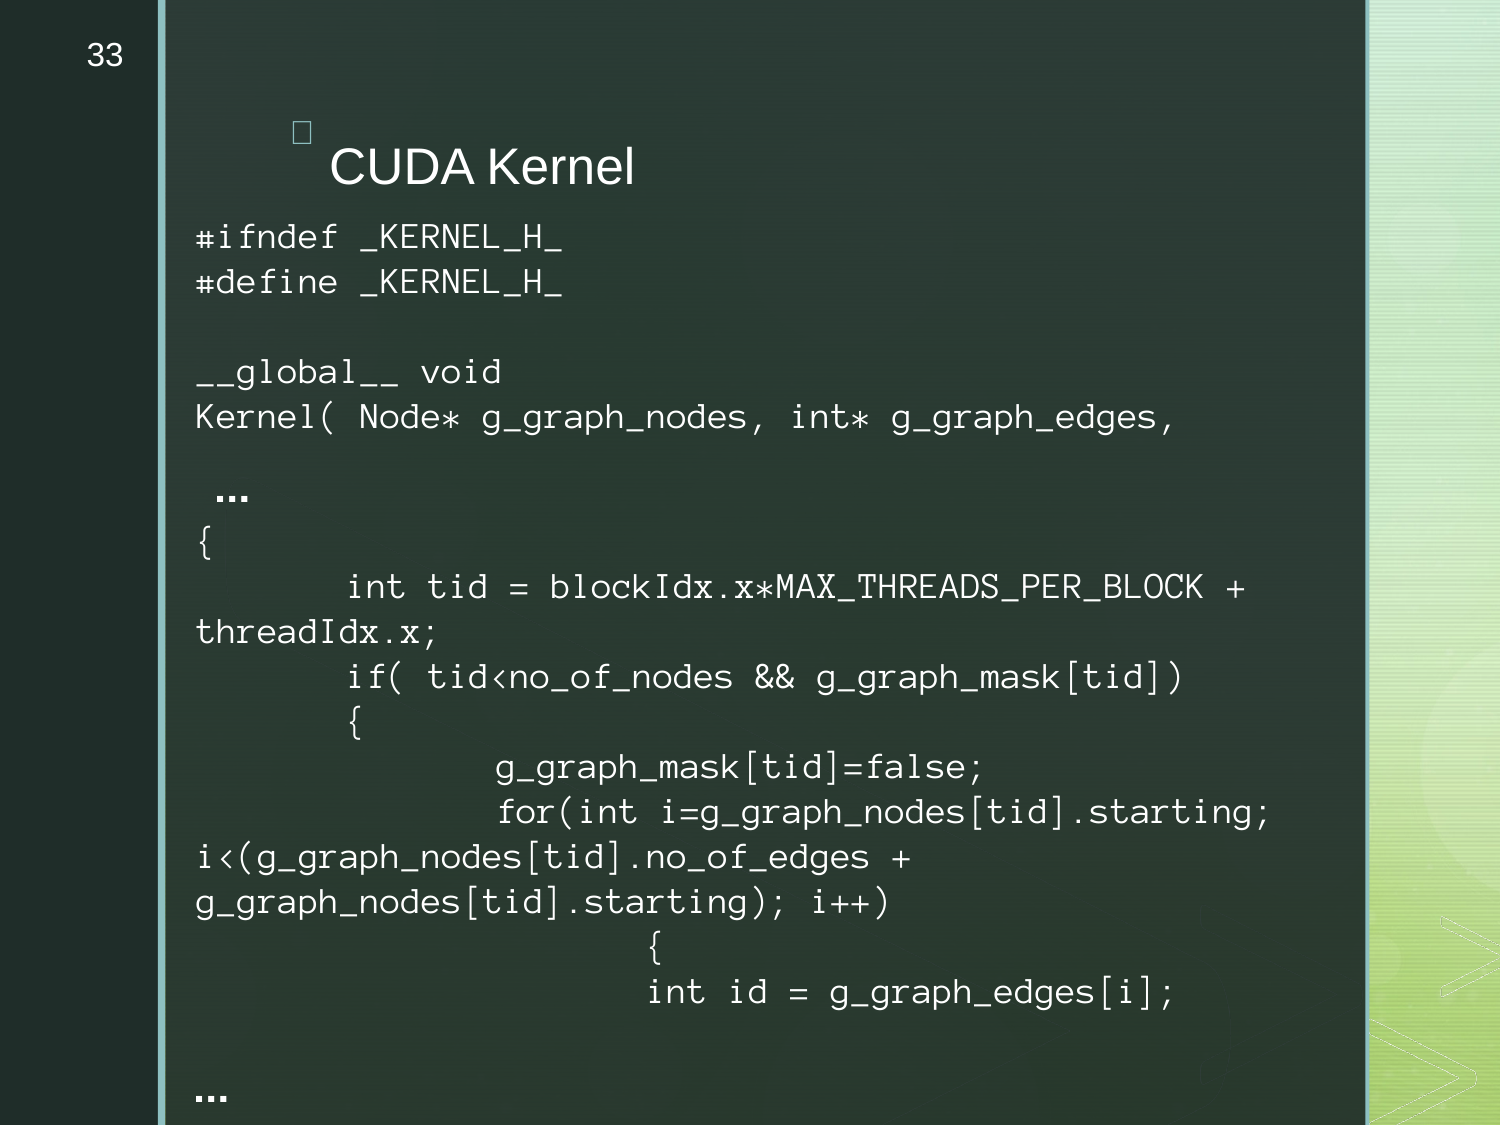

33
# CUDA Kernel
#ifndef _KERNEL_H_
#define _KERNEL_H_

__global__ void
Kernel( Node* g_graph_nodes, int* g_graph_edges,
 …
{
	int tid = blockIdx.x*MAX_THREADS_PER_BLOCK + threadIdx.x;
	if( tid<no_of_nodes && g_graph_mask[tid])
	{
		g_graph_mask[tid]=false;
		for(int i=g_graph_nodes[tid].starting; i<(g_graph_nodes[tid].no_of_edges + g_graph_nodes[tid].starting); i++)
			{
			int id = g_graph_edges[i];
…